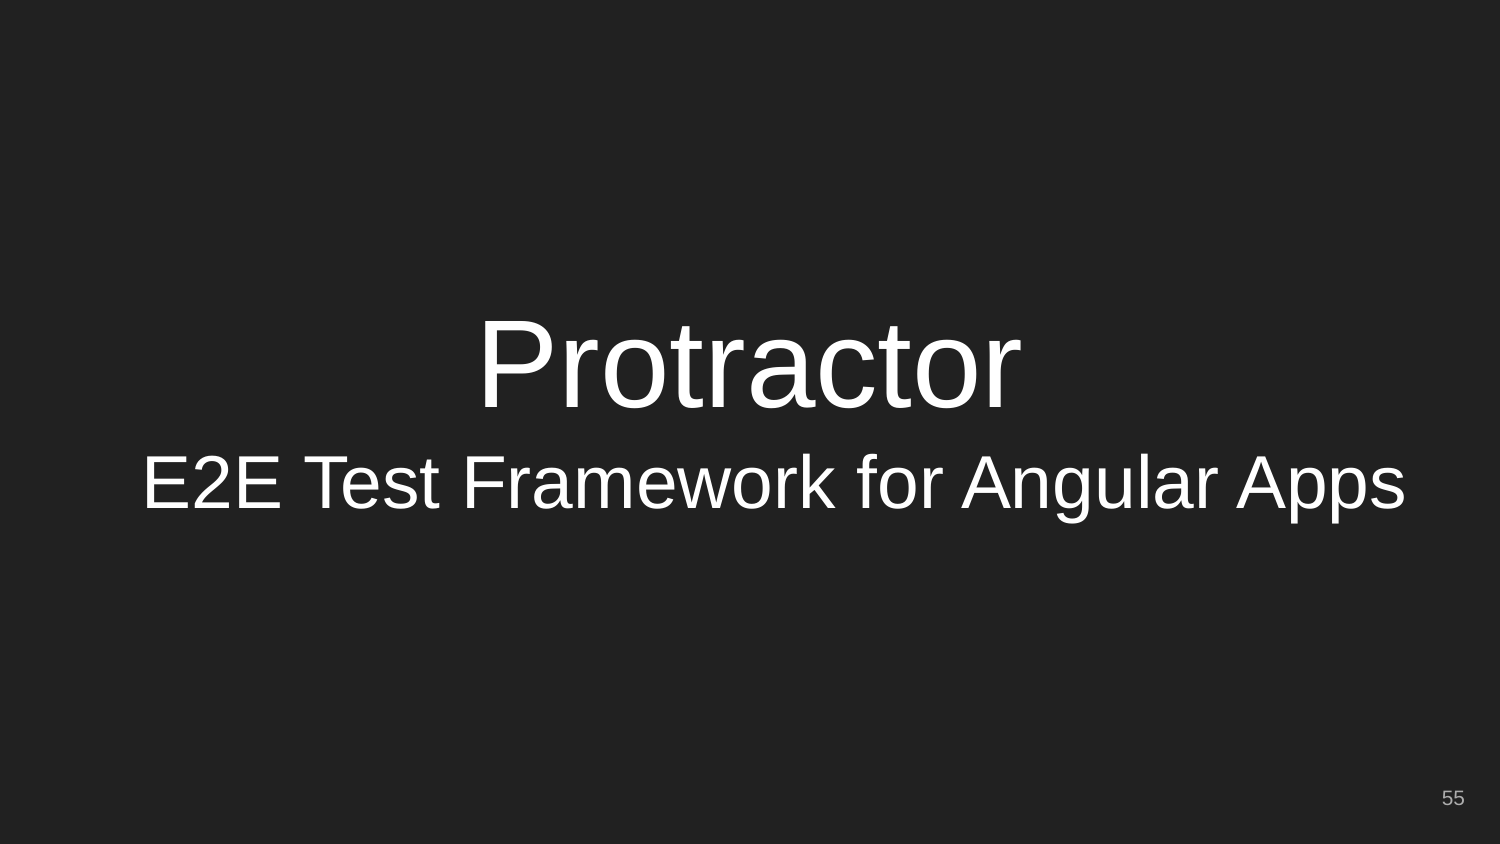

# Protractor
E2E Test Framework for Angular Apps
55